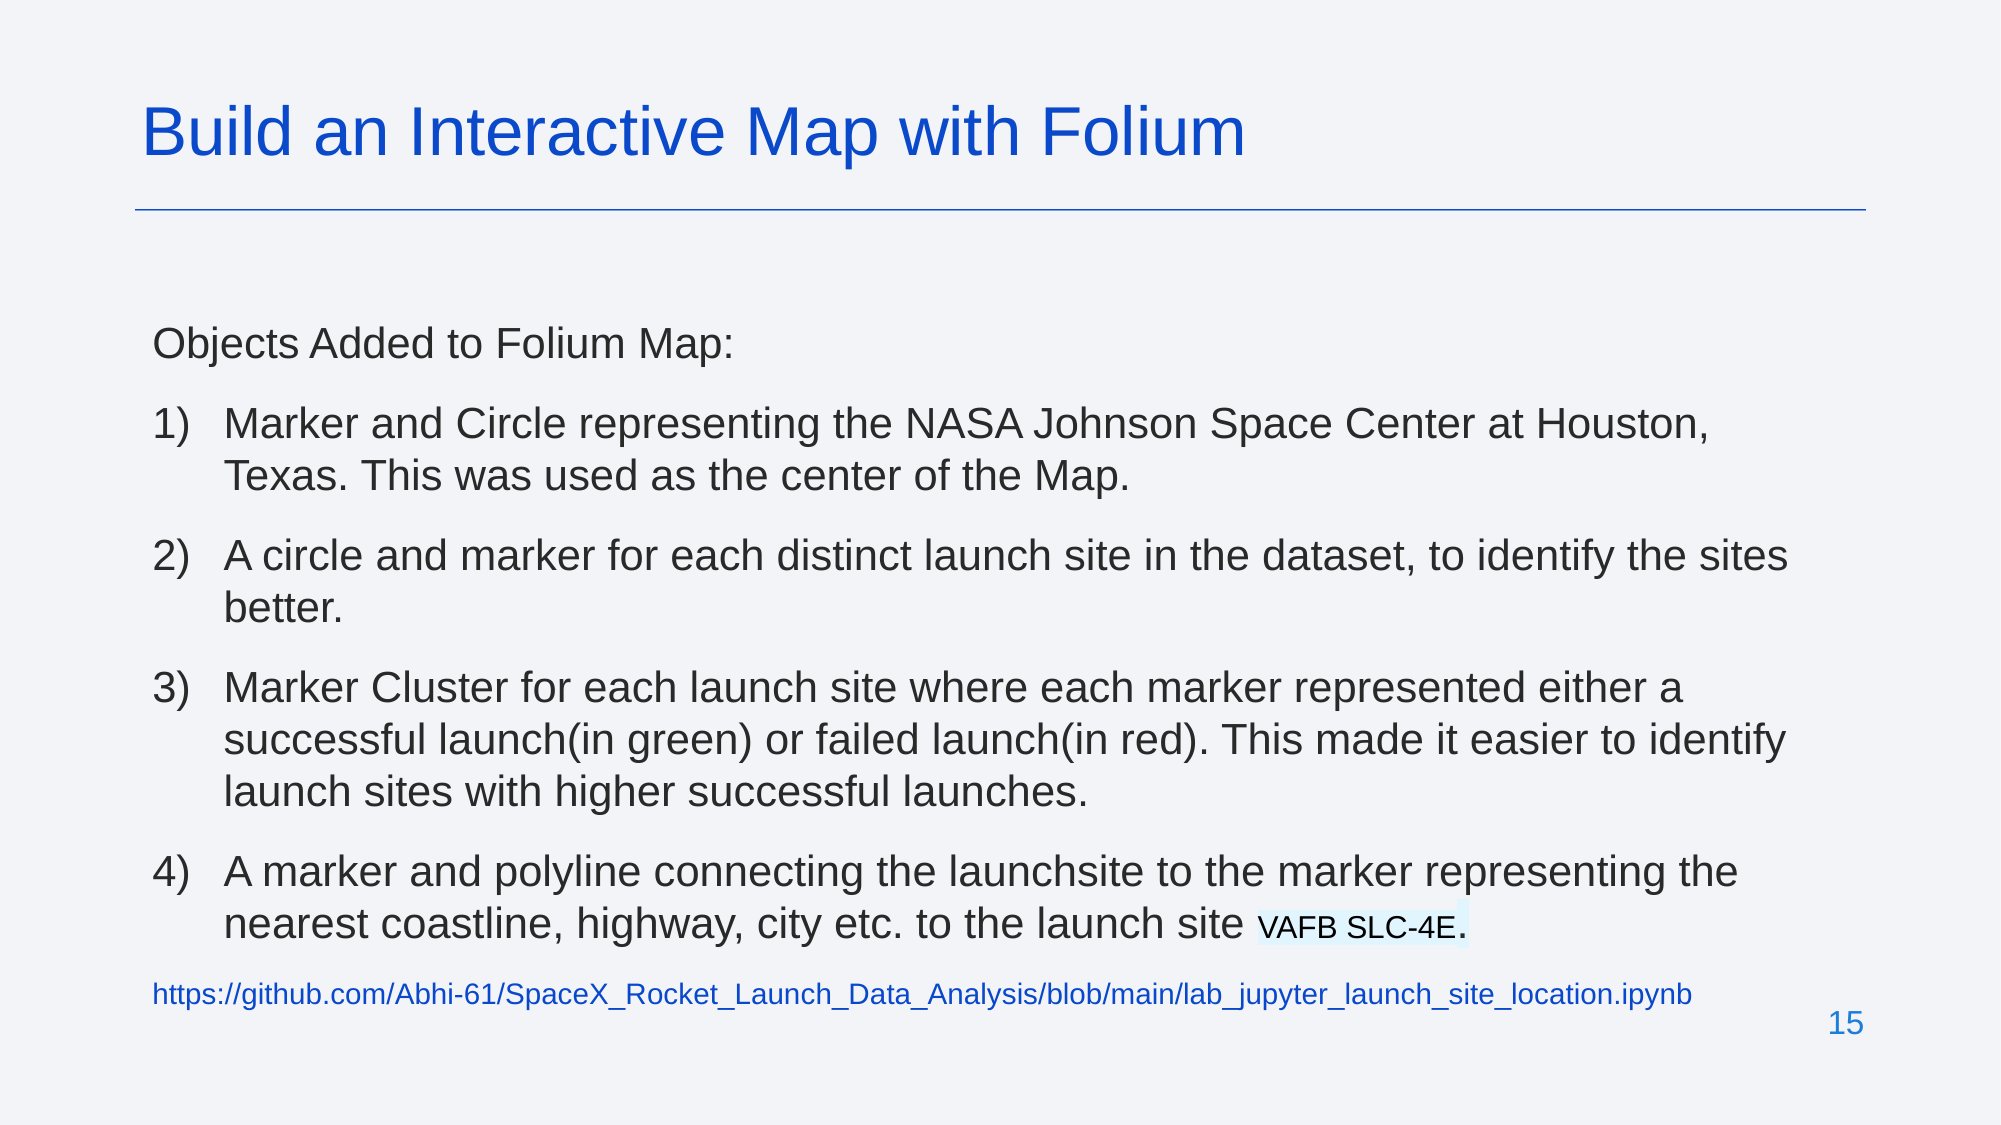

Build an Interactive Map with Folium
Objects Added to Folium Map:
Marker and Circle representing the NASA Johnson Space Center at Houston, Texas. This was used as the center of the Map.
A circle and marker for each distinct launch site in the dataset, to identify the sites better.
Marker Cluster for each launch site where each marker represented either a successful launch(in green) or failed launch(in red). This made it easier to identify launch sites with higher successful launches.
A marker and polyline connecting the launchsite to the marker representing the nearest coastline, highway, city etc. to the launch site VAFB SLC-4E.
https://github.com/Abhi-61/SpaceX_Rocket_Launch_Data_Analysis/blob/main/lab_jupyter_launch_site_location.ipynb

15